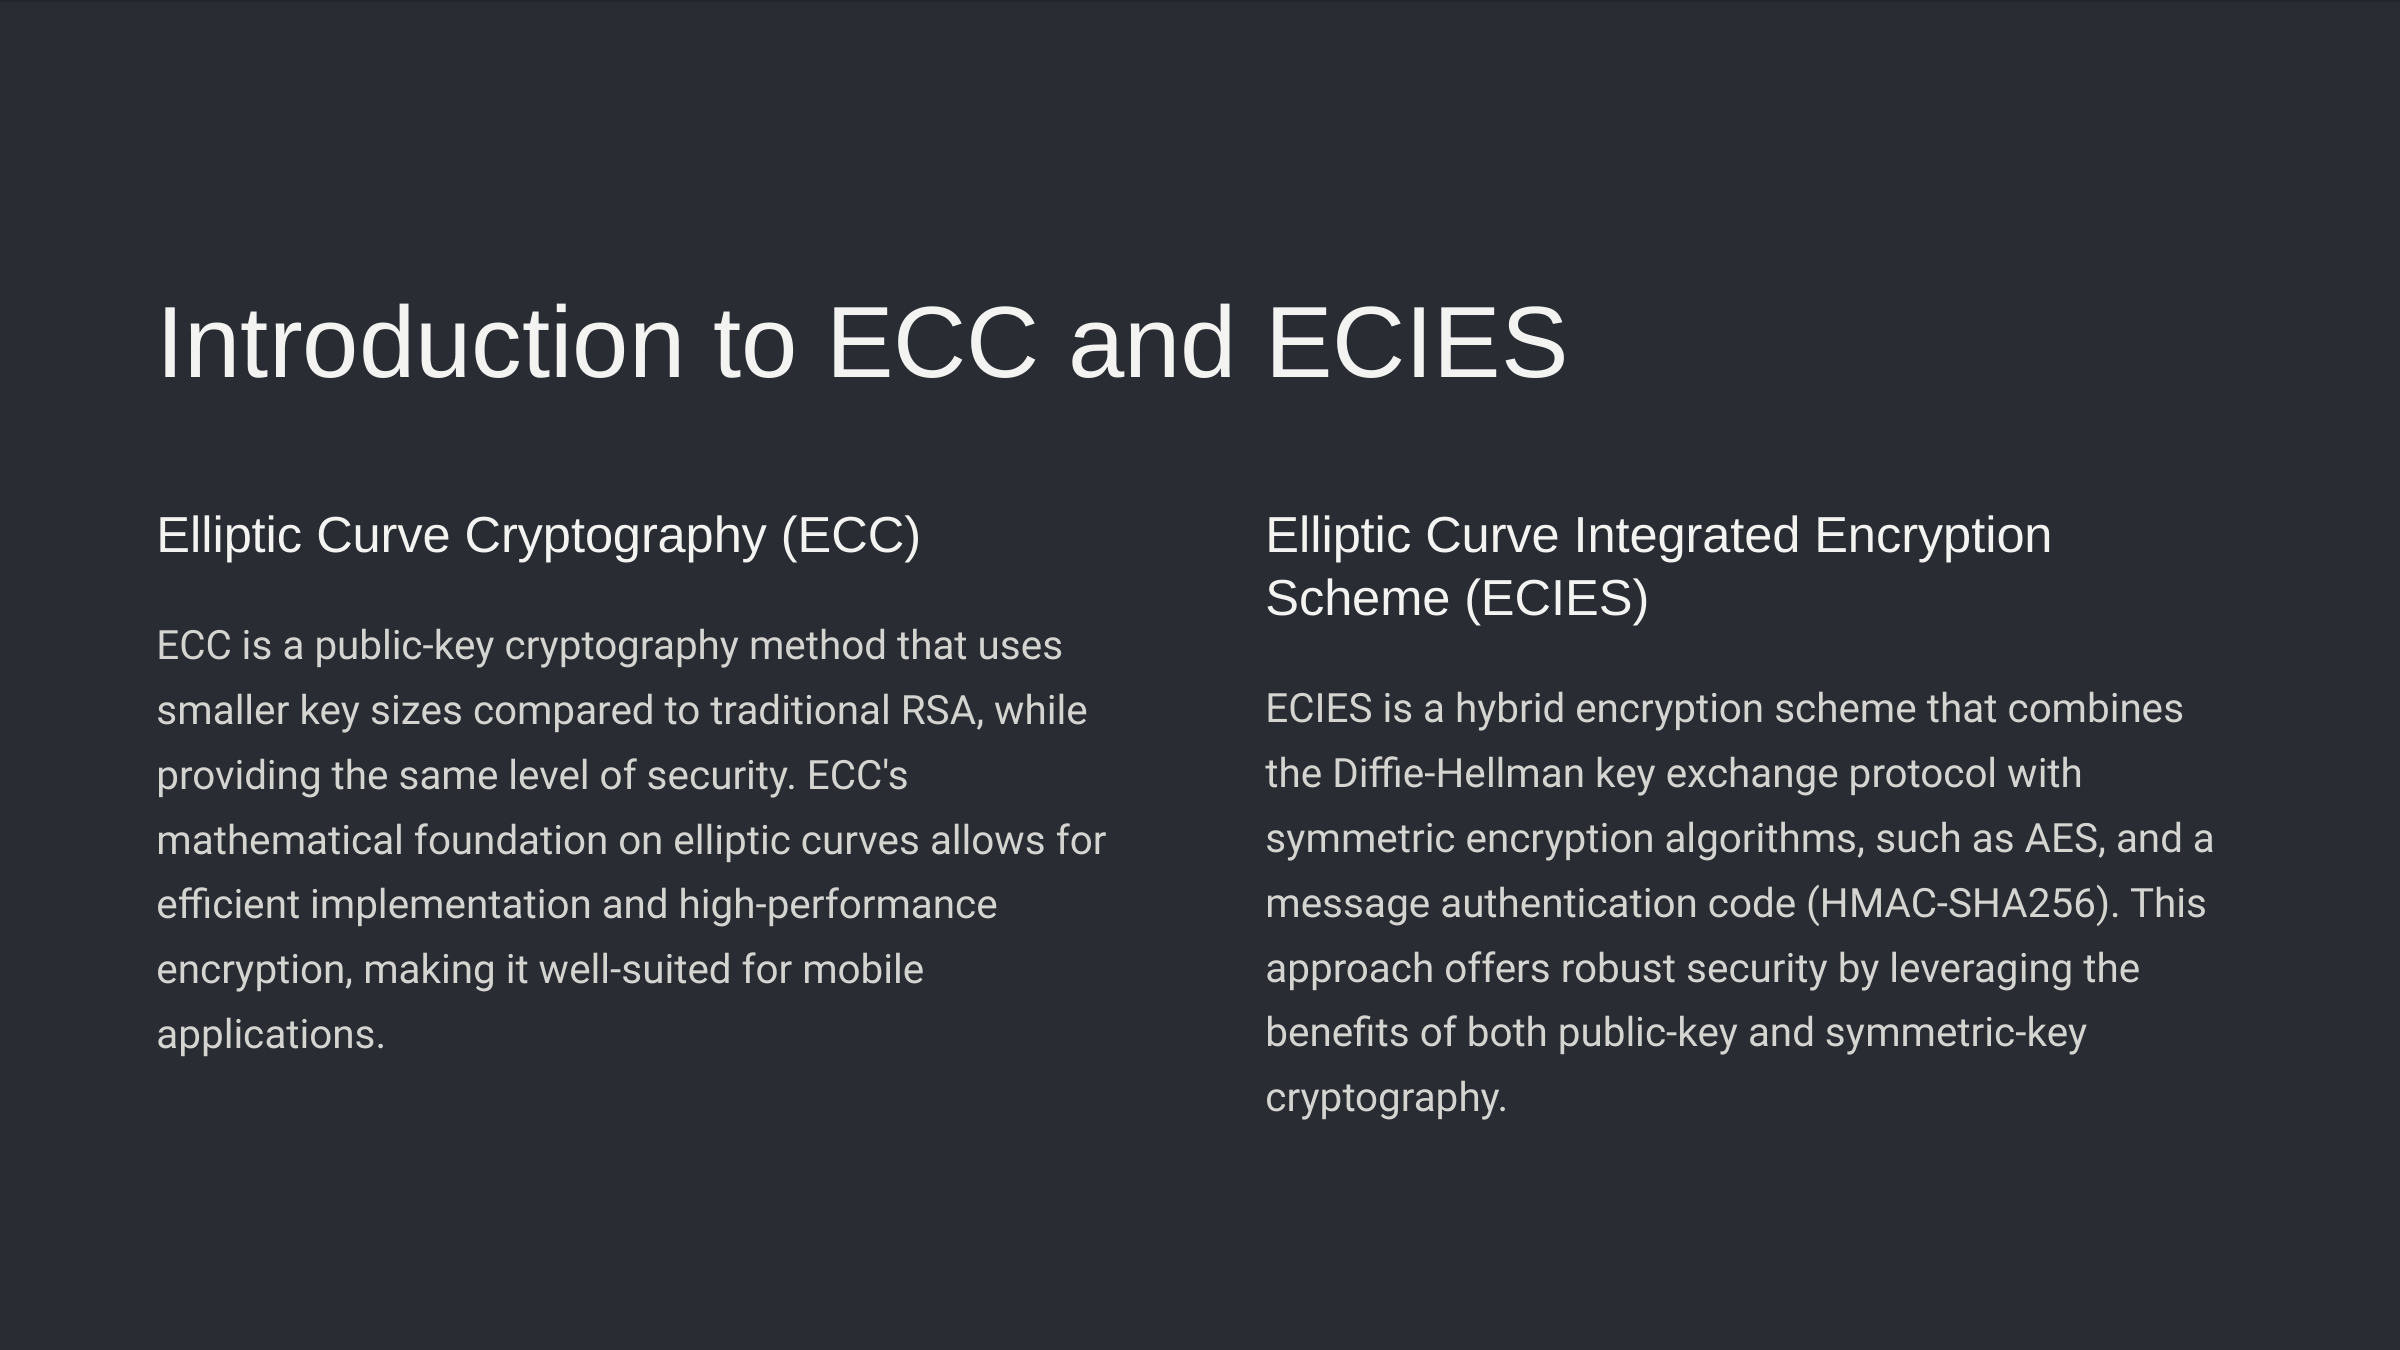

Introduction to ECC and ECIES
Elliptic Curve Cryptography (ECC)
Elliptic Curve Integrated Encryption Scheme (ECIES)
ECC is a public-key cryptography method that uses smaller key sizes compared to traditional RSA, while providing the same level of security. ECC's mathematical foundation on elliptic curves allows for efficient implementation and high-performance encryption, making it well-suited for mobile applications.
ECIES is a hybrid encryption scheme that combines the Diffie-Hellman key exchange protocol with symmetric encryption algorithms, such as AES, and a message authentication code (HMAC-SHA256). This approach offers robust security by leveraging the benefits of both public-key and symmetric-key cryptography.